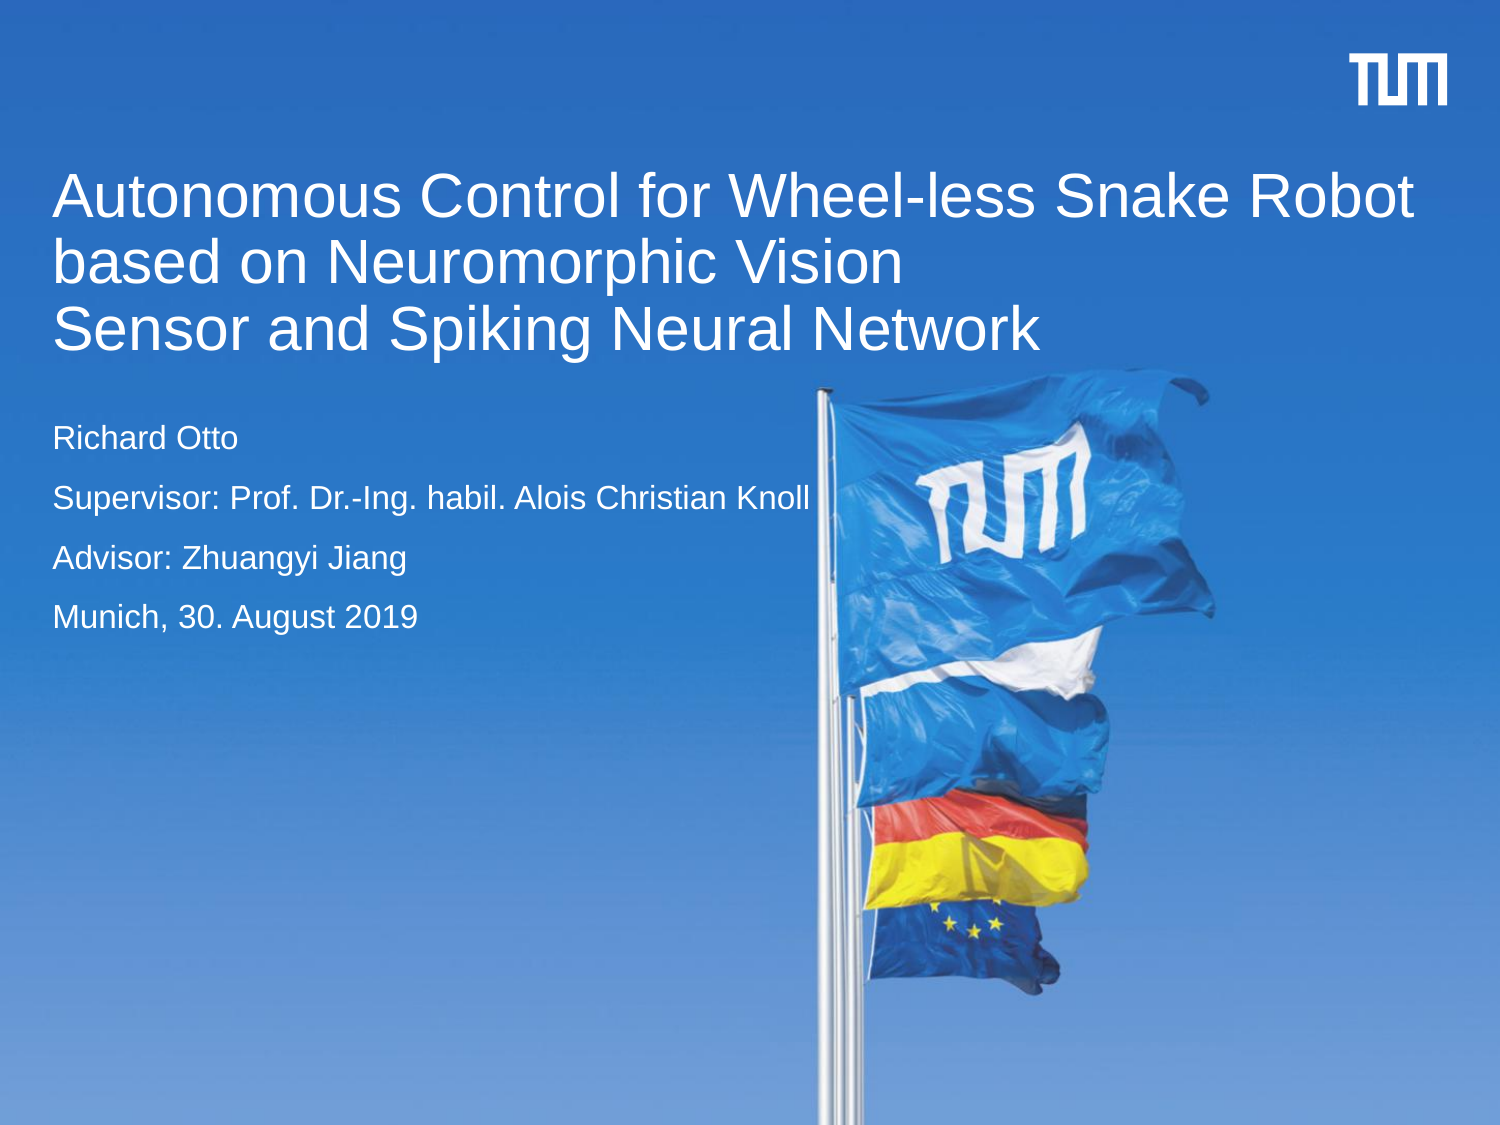

# Autonomous Control for Wheel-less Snake Robot based on Neuromorphic Vision Sensor and Spiking Neural Network
Richard Otto
Supervisor: Prof. Dr.-Ing. habil. Alois Christian Knoll
Advisor: Zhuangyi Jiang
Munich, 30. August 2019